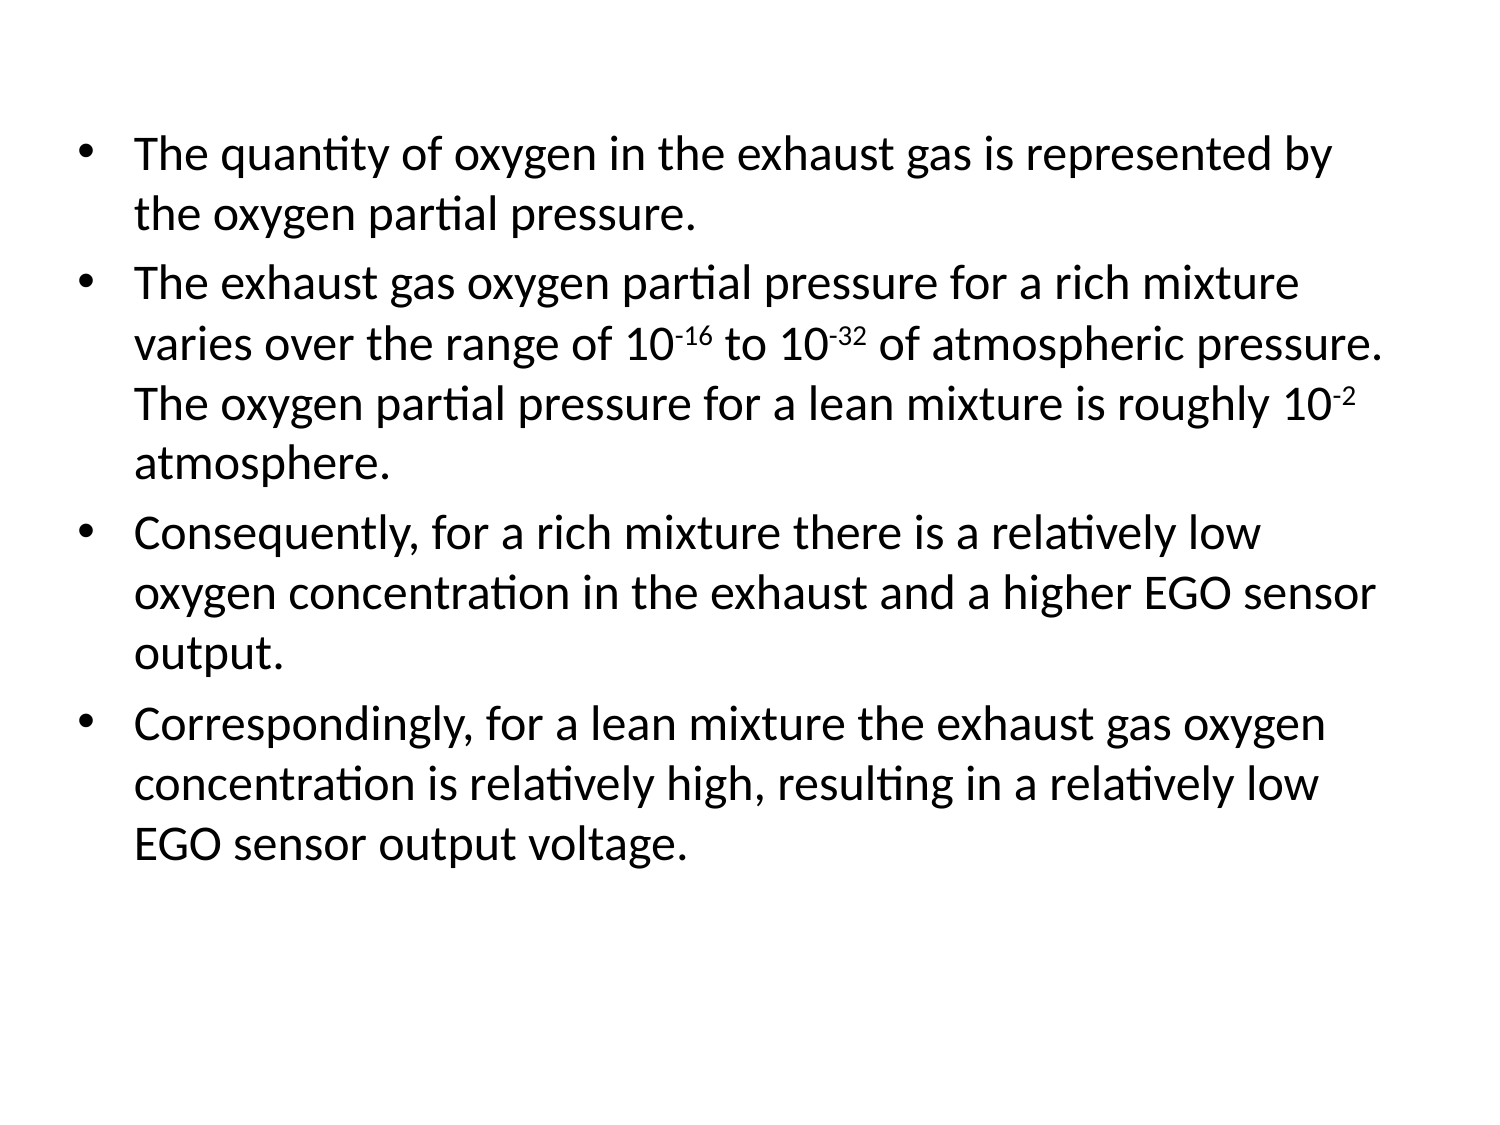

The quantity of oxygen in the exhaust gas is represented by the oxygen partial pressure.
The exhaust gas oxygen partial pressure for a rich mixture varies over the range of 10-16 to 10-32 of atmospheric pressure. The oxygen partial pressure for a lean mixture is roughly 10-2 atmosphere.
Consequently, for a rich mixture there is a relatively low oxygen concentration in the exhaust and a higher EGO sensor output.
Correspondingly, for a lean mixture the exhaust gas oxygen concentration is relatively high, resulting in a relatively low EGO sensor output voltage.